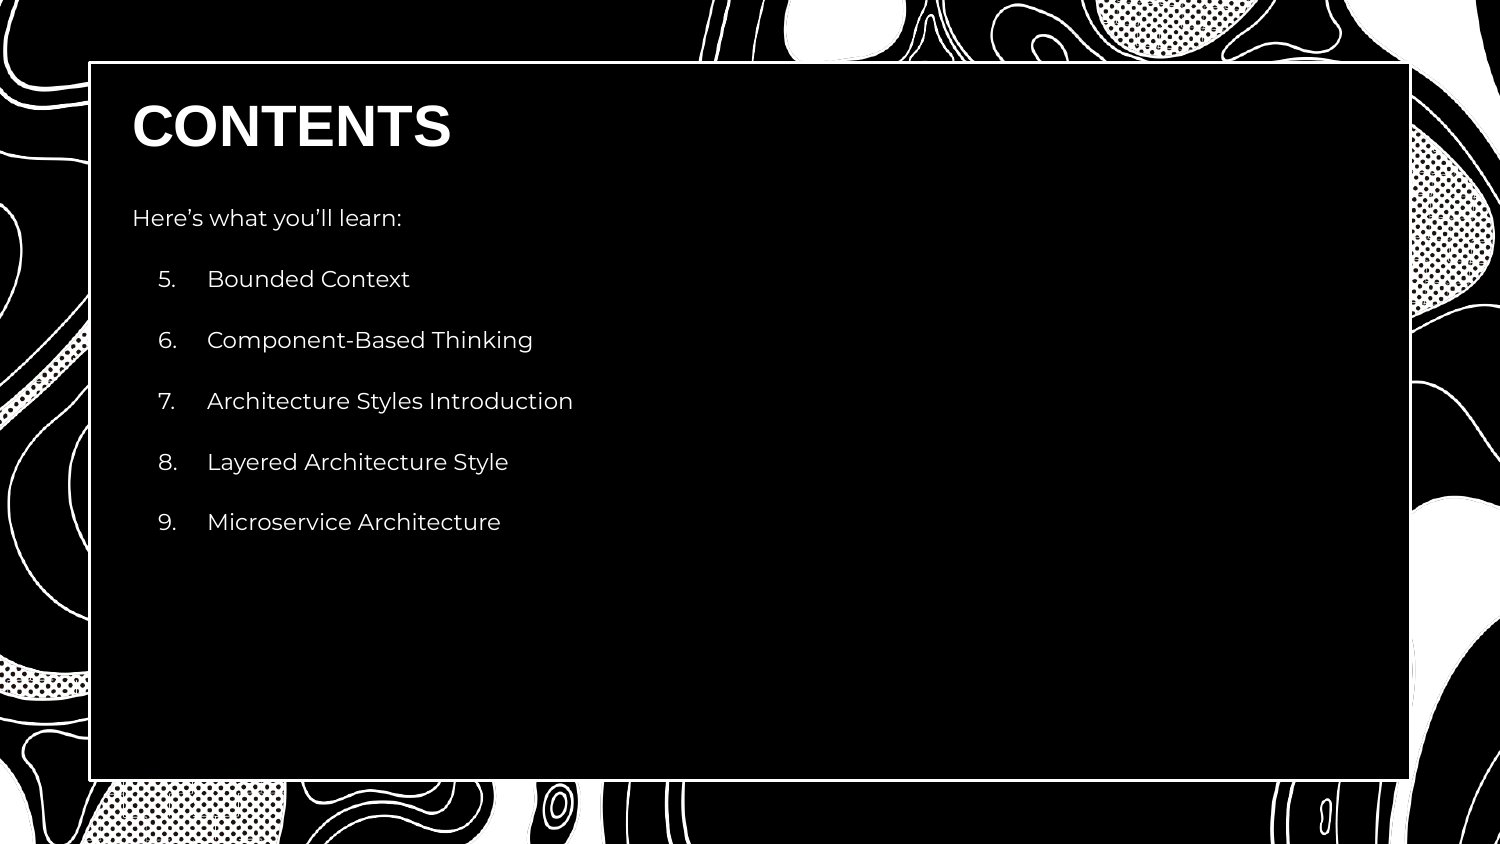

# CONTENTS
Here’s what you’ll learn:
Bounded Context
Component-Based Thinking
Architecture Styles Introduction
Layered Architecture Style
Microservice Architecture